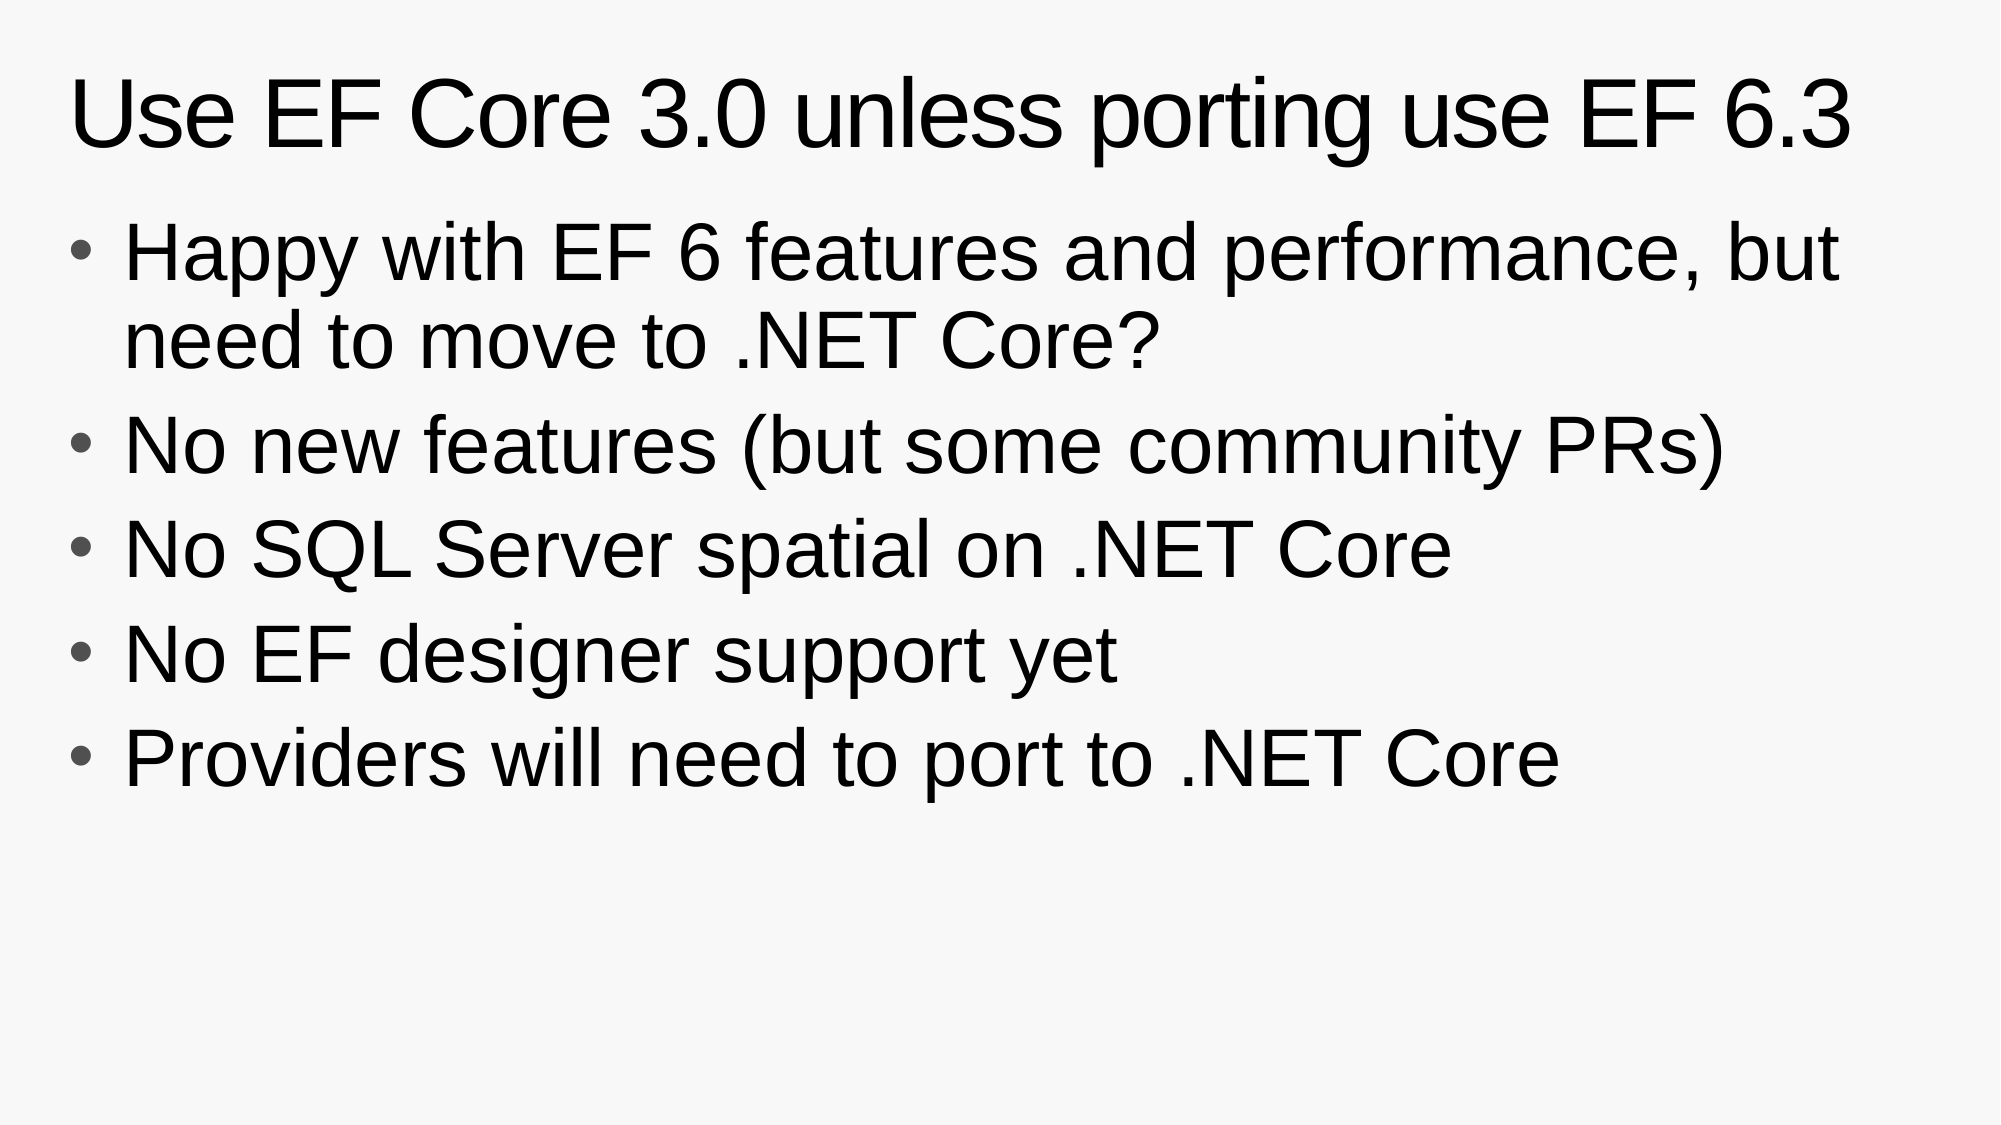

# Use EF Core 3.0 unless porting use EF 6.3
Happy with EF 6 features and performance, but need to move to .NET Core?
No new features (but some community PRs)
No SQL Server spatial on .NET Core
No EF designer support yet
Providers will need to port to .NET Core